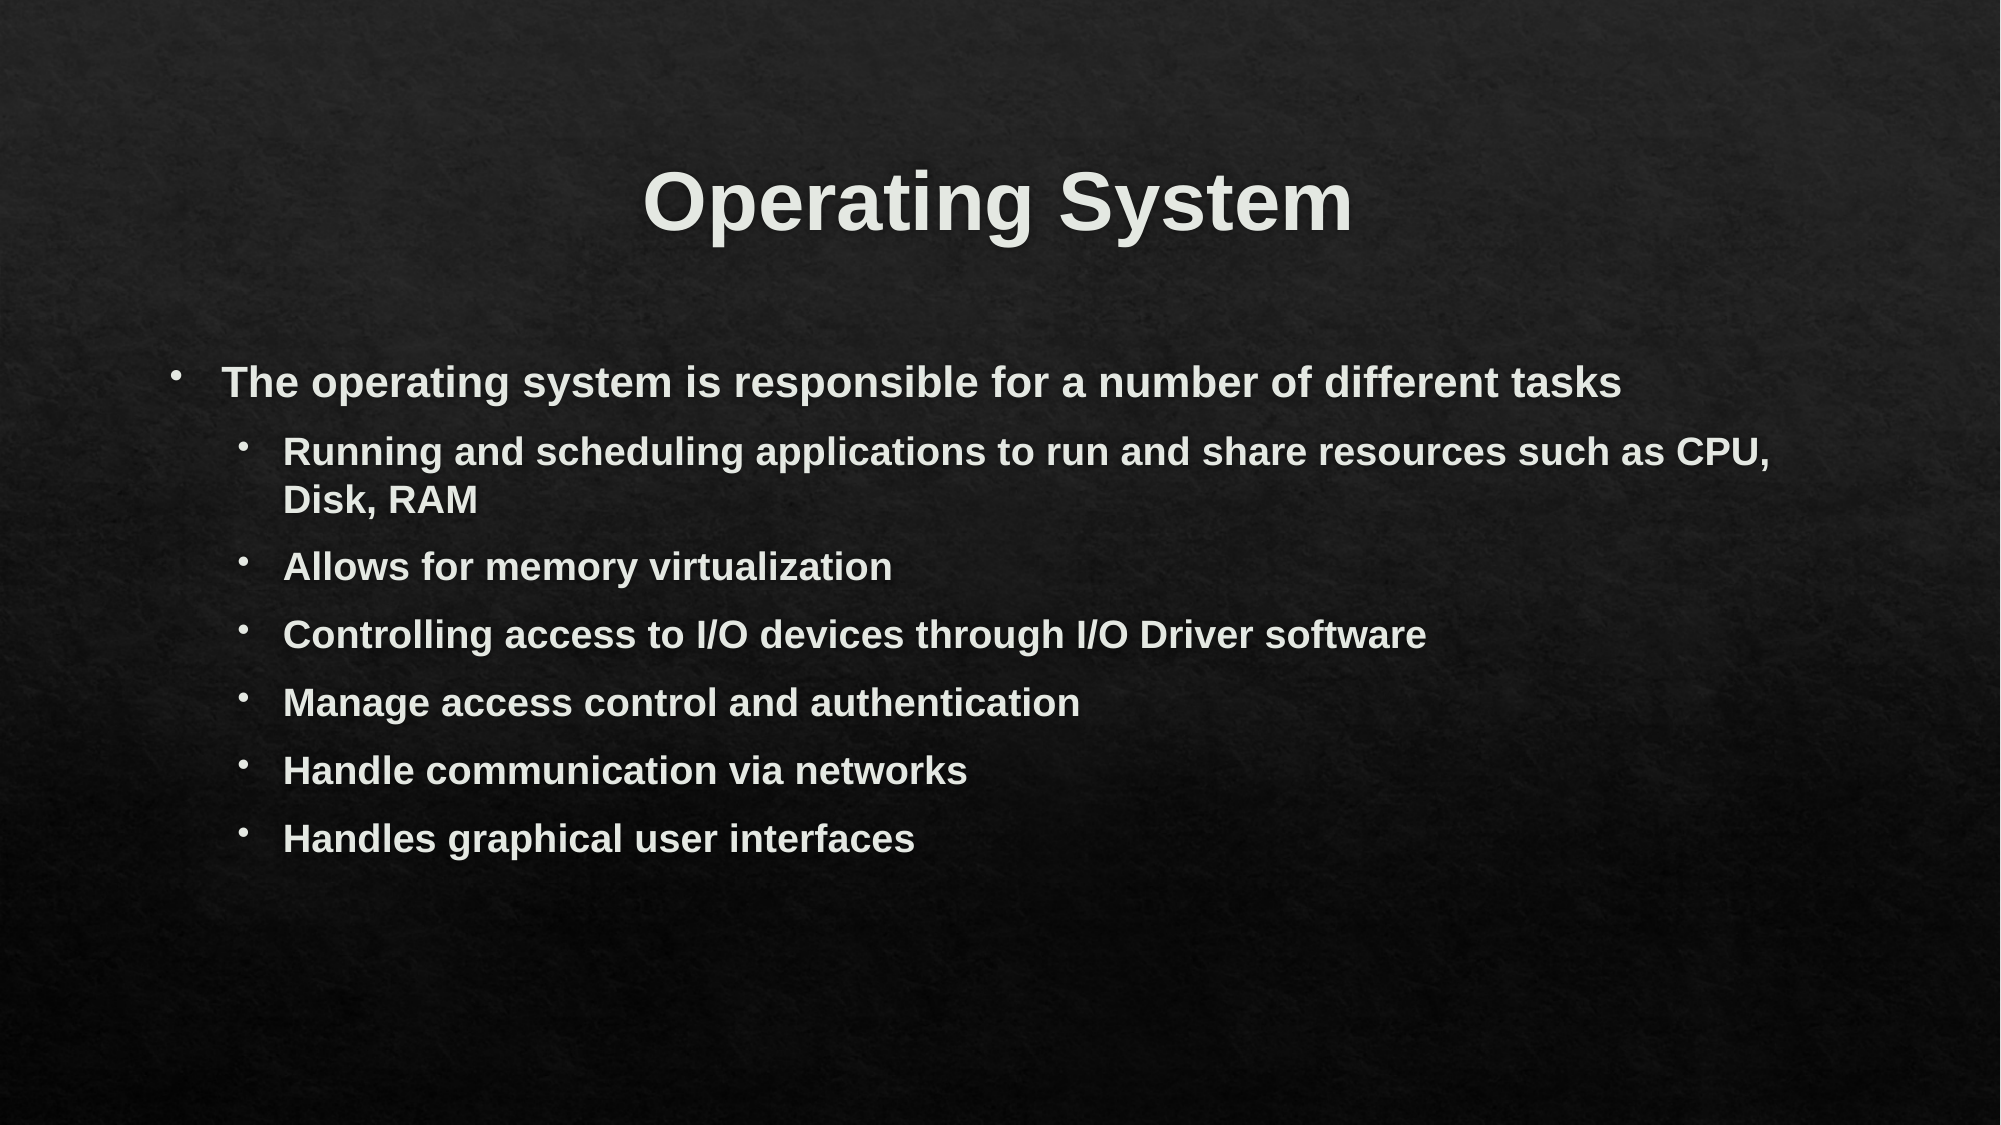

# Operating System
The operating system is responsible for a number of different tasks
Running and scheduling applications to run and share resources such as CPU, Disk, RAM
Allows for memory virtualization
Controlling access to I/O devices through I/O Driver software
Manage access control and authentication
Handle communication via networks
Handles graphical user interfaces